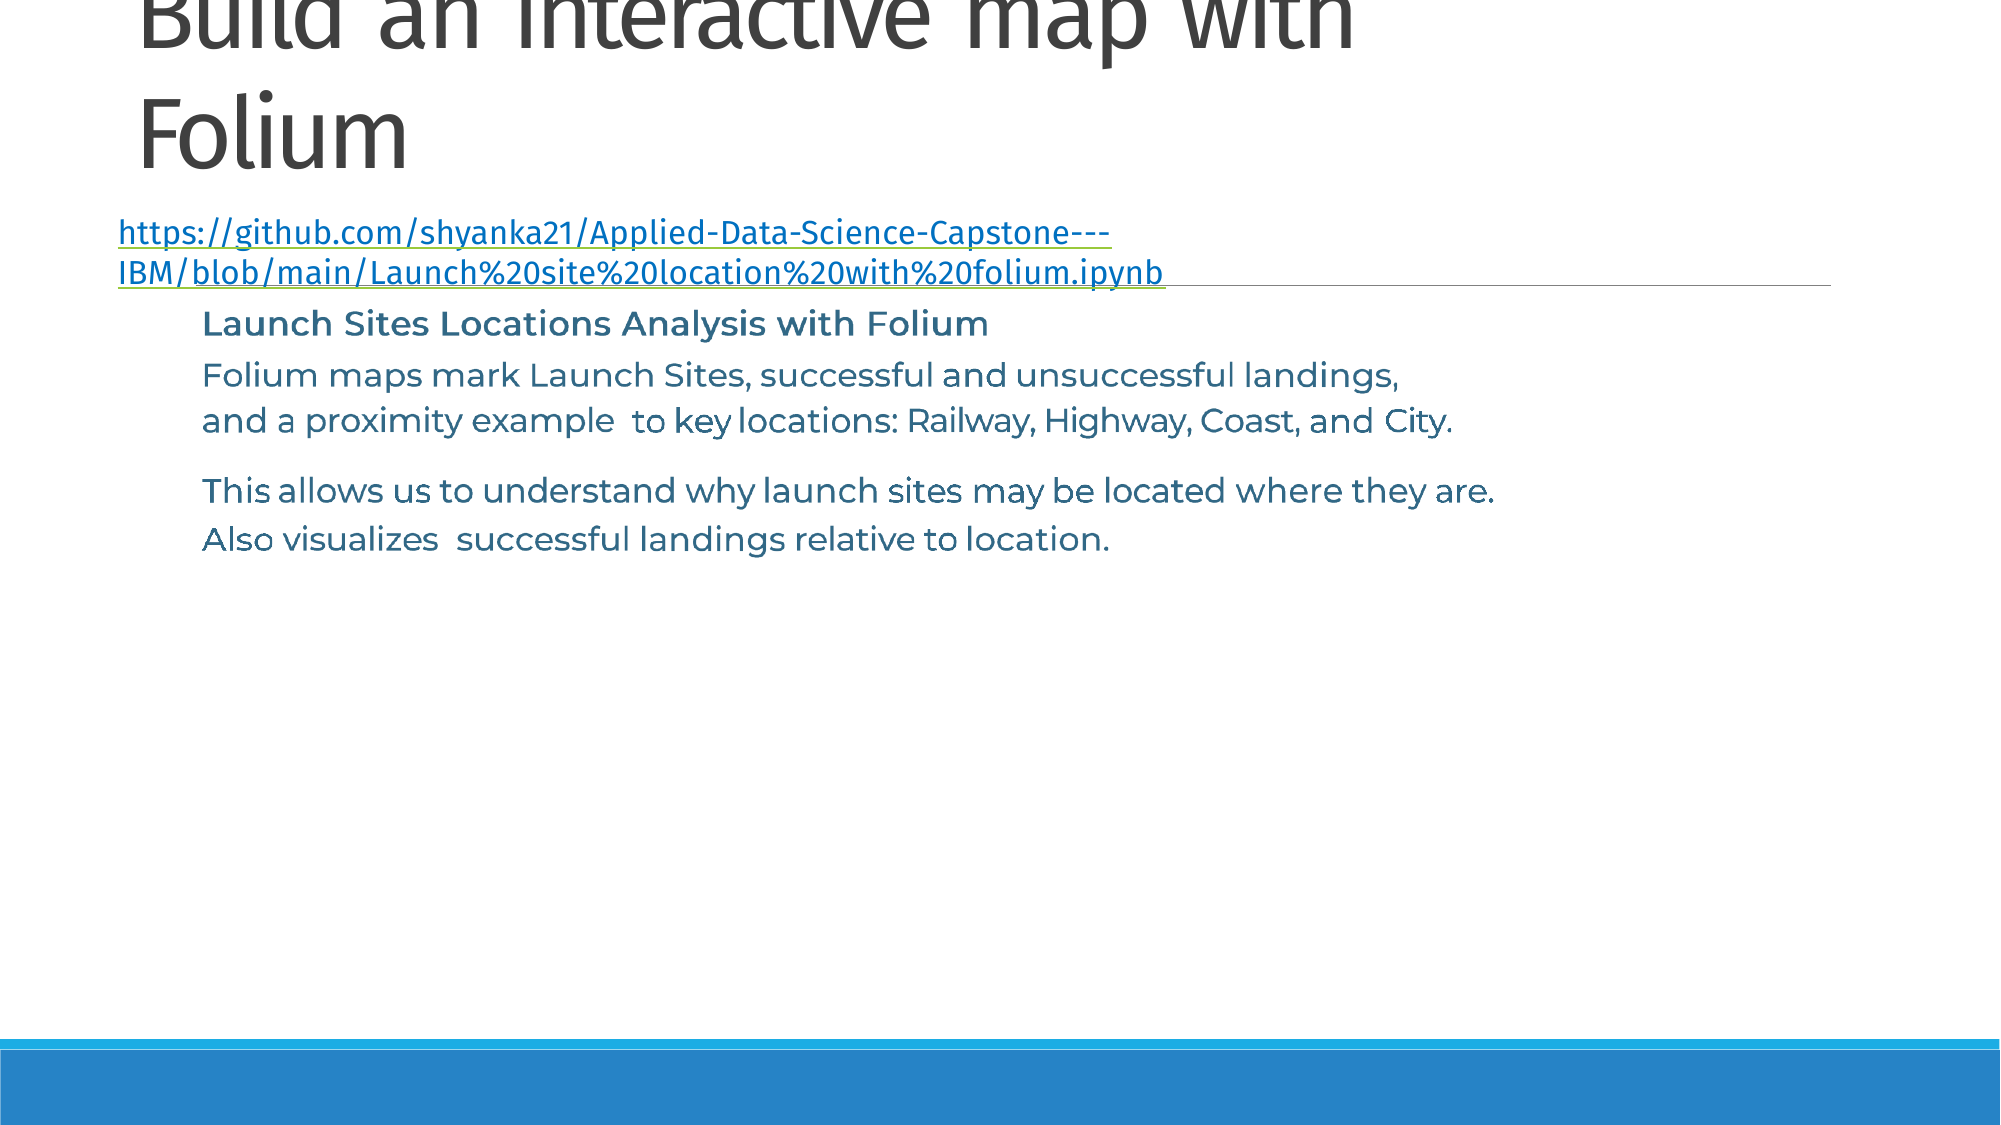

# Build an interactive map with Folium
https://github.com/shyanka21/Applied-Data-Science-Capstone---IBM/blob/main/Launch%20site%20location%20with%20folium.ipynb